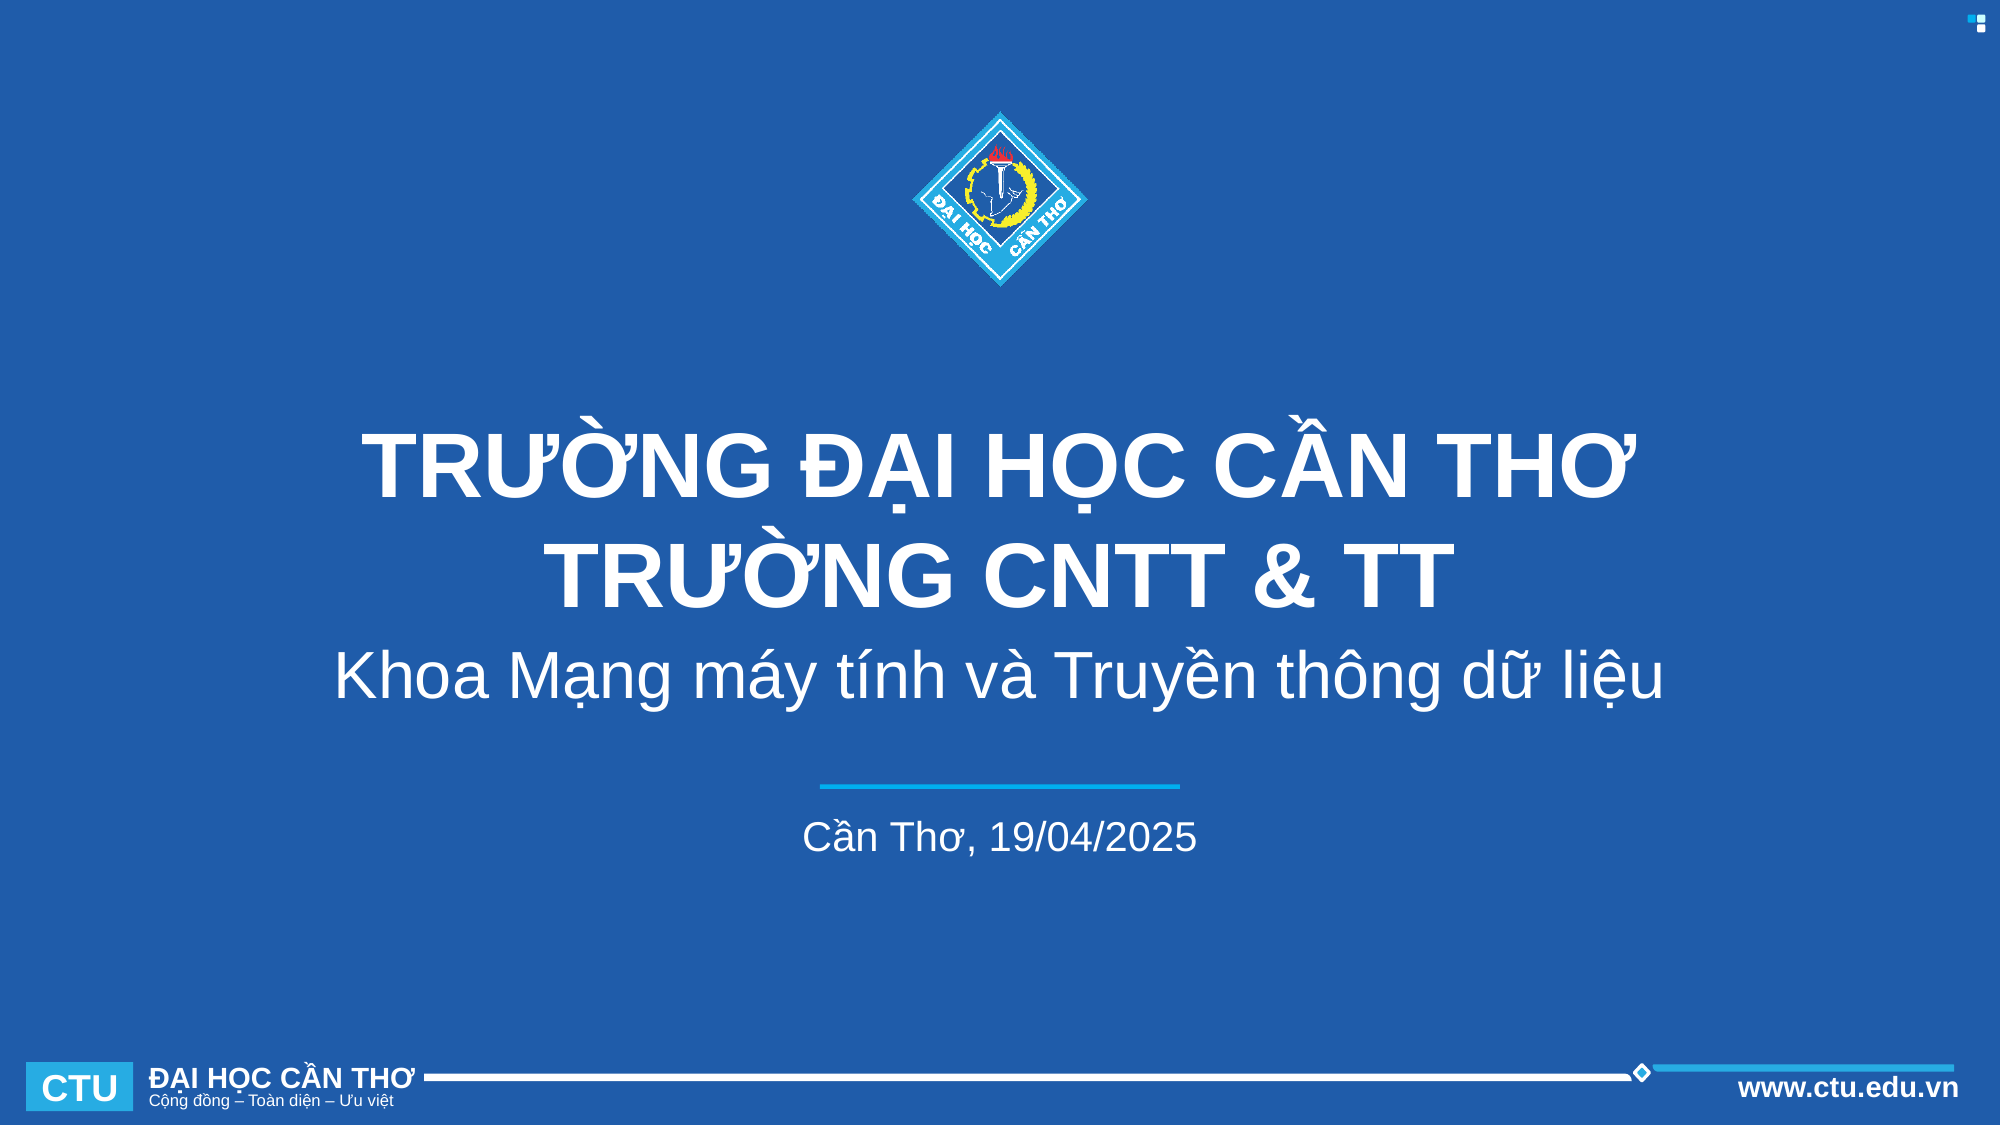

# TRƯỜNG ĐẠI HỌC CẦN THƠ TRƯỜNG CNTT & TT
Khoa Mạng máy tính và Truyền thông dữ liệu
Cần Thơ, 19/04/2025